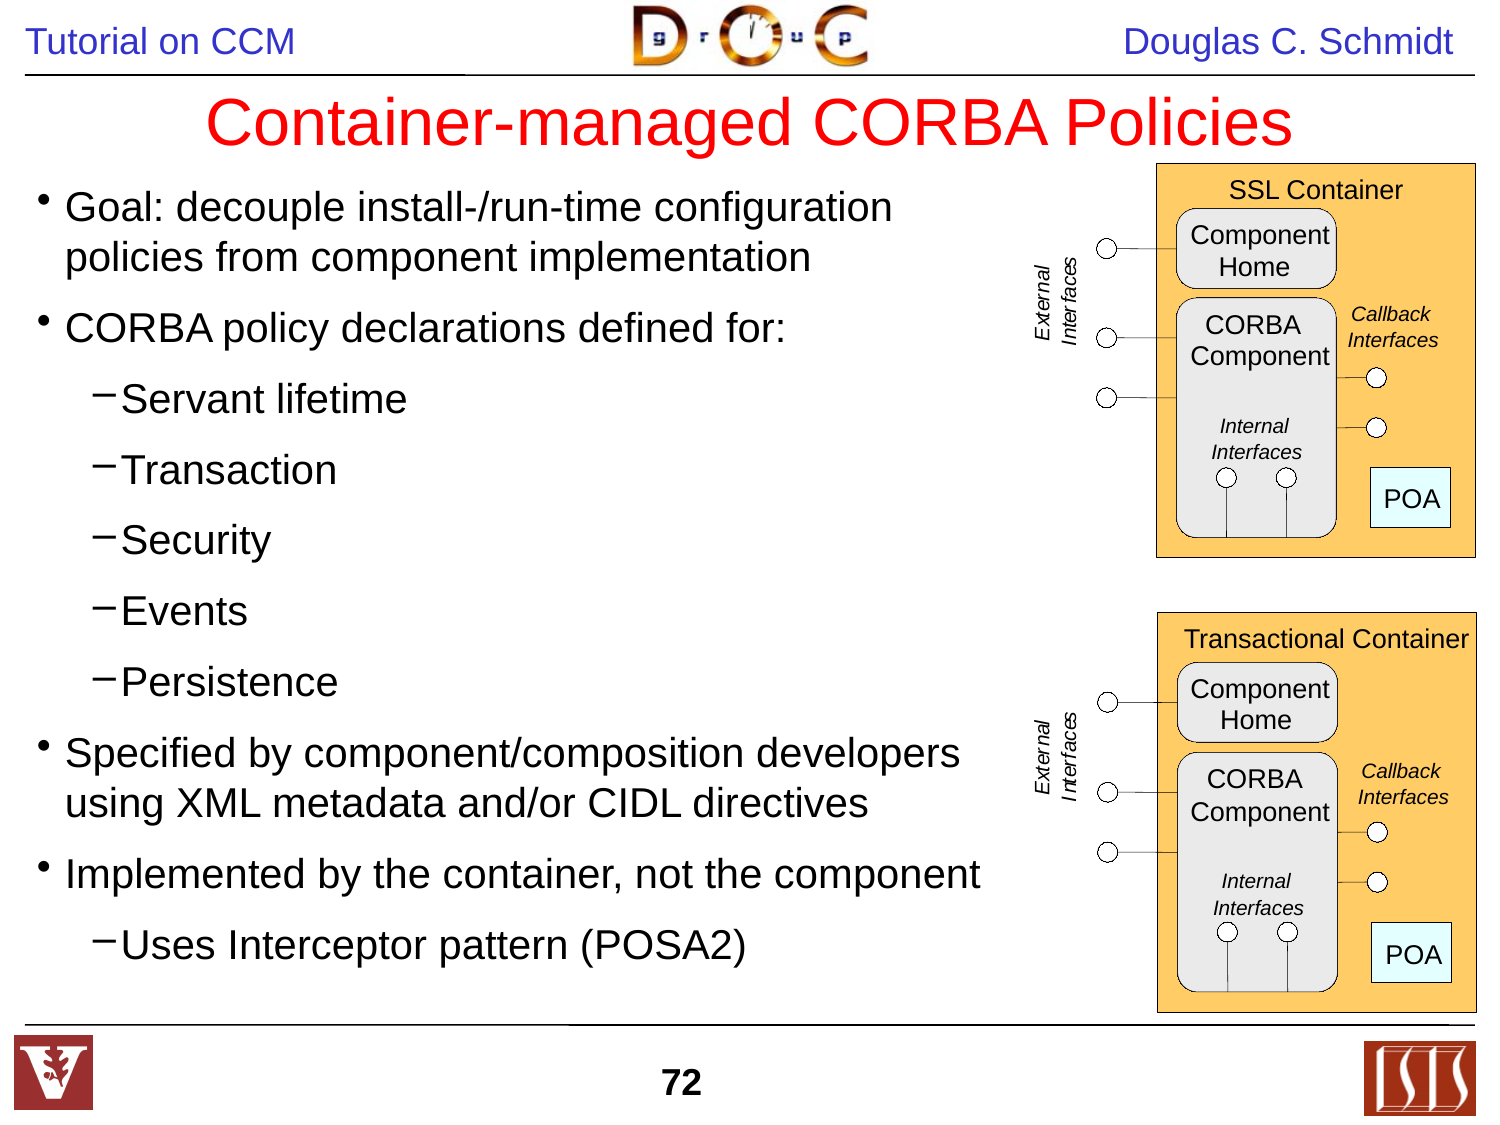

# Container-managed CORBA Policies

Goal: decouple install-/run-time configuration policies from component implementation
CORBA policy declarations defined for:
Servant lifetime
Transaction
Security
Events
Persistence
Specified by component/composition developers using XML metadata and/or CIDL directives
Implemented by the container, not the component
Uses Interceptor pattern (POSA2)
SSL Container

Component

s
Home
l
e
a
c
n
a
r
f
e
r

Callback
t
e
CORBA
x
t
n
E
Interfaces

I

Component

Internal

Interfaces

POA

 Transactional Container

Component

Home
s
l
e
a
c
n
a
r
f
e
r

t
Callback
e
CORBA
x
t
E
n

Interfaces
I

Component

Internal

Interfaces

POA